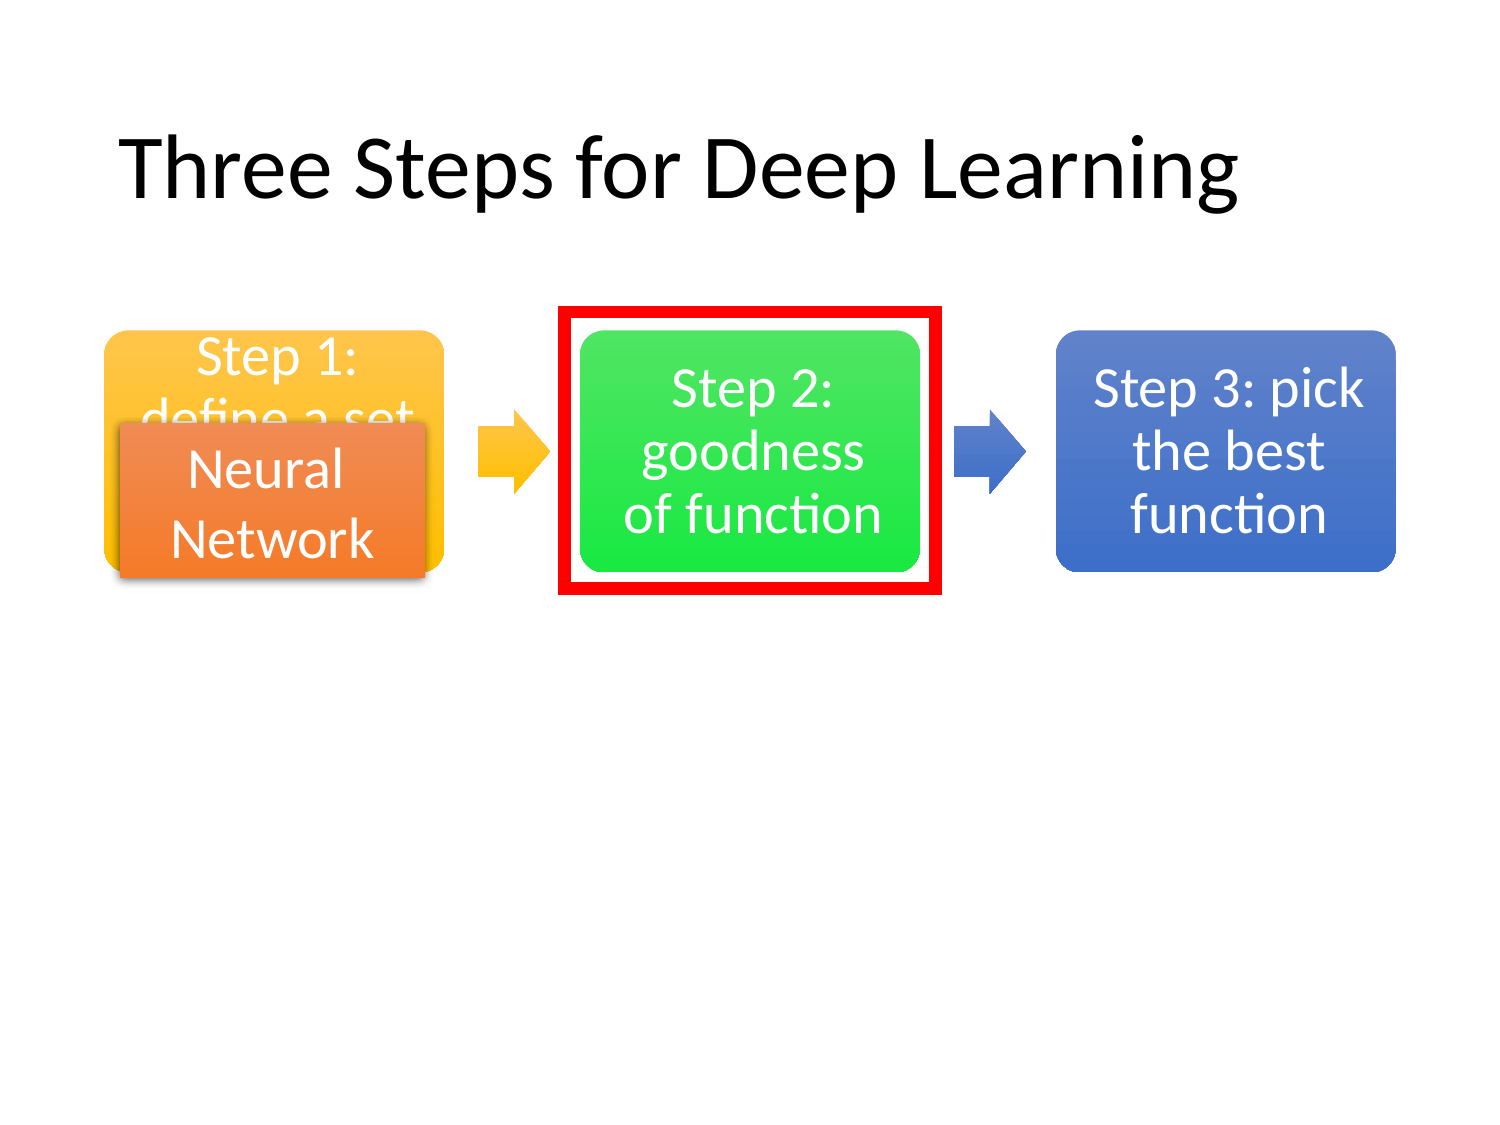

# Three Steps for Deep Learning
Step 1: define a set of function

Step 2: goodness of function

Step 3: pick the best function

Neural
Network